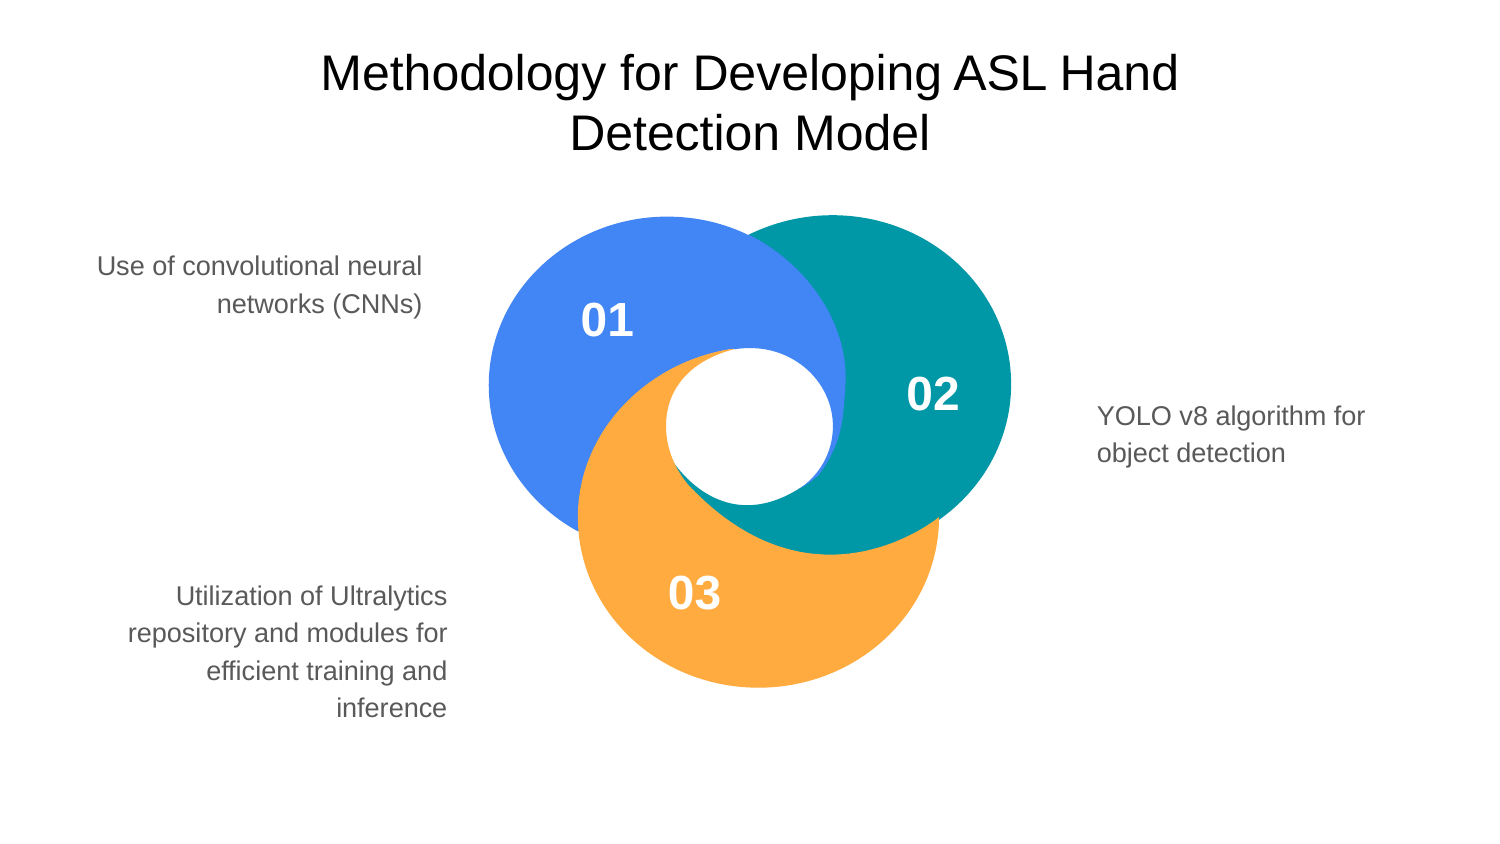

# Methodology for Developing ASL Hand Detection Model
Use of convolutional neural networks (CNNs)
YOLO v8 algorithm for object detection
Utilization of Ultralytics repository and modules for efficient training and inference